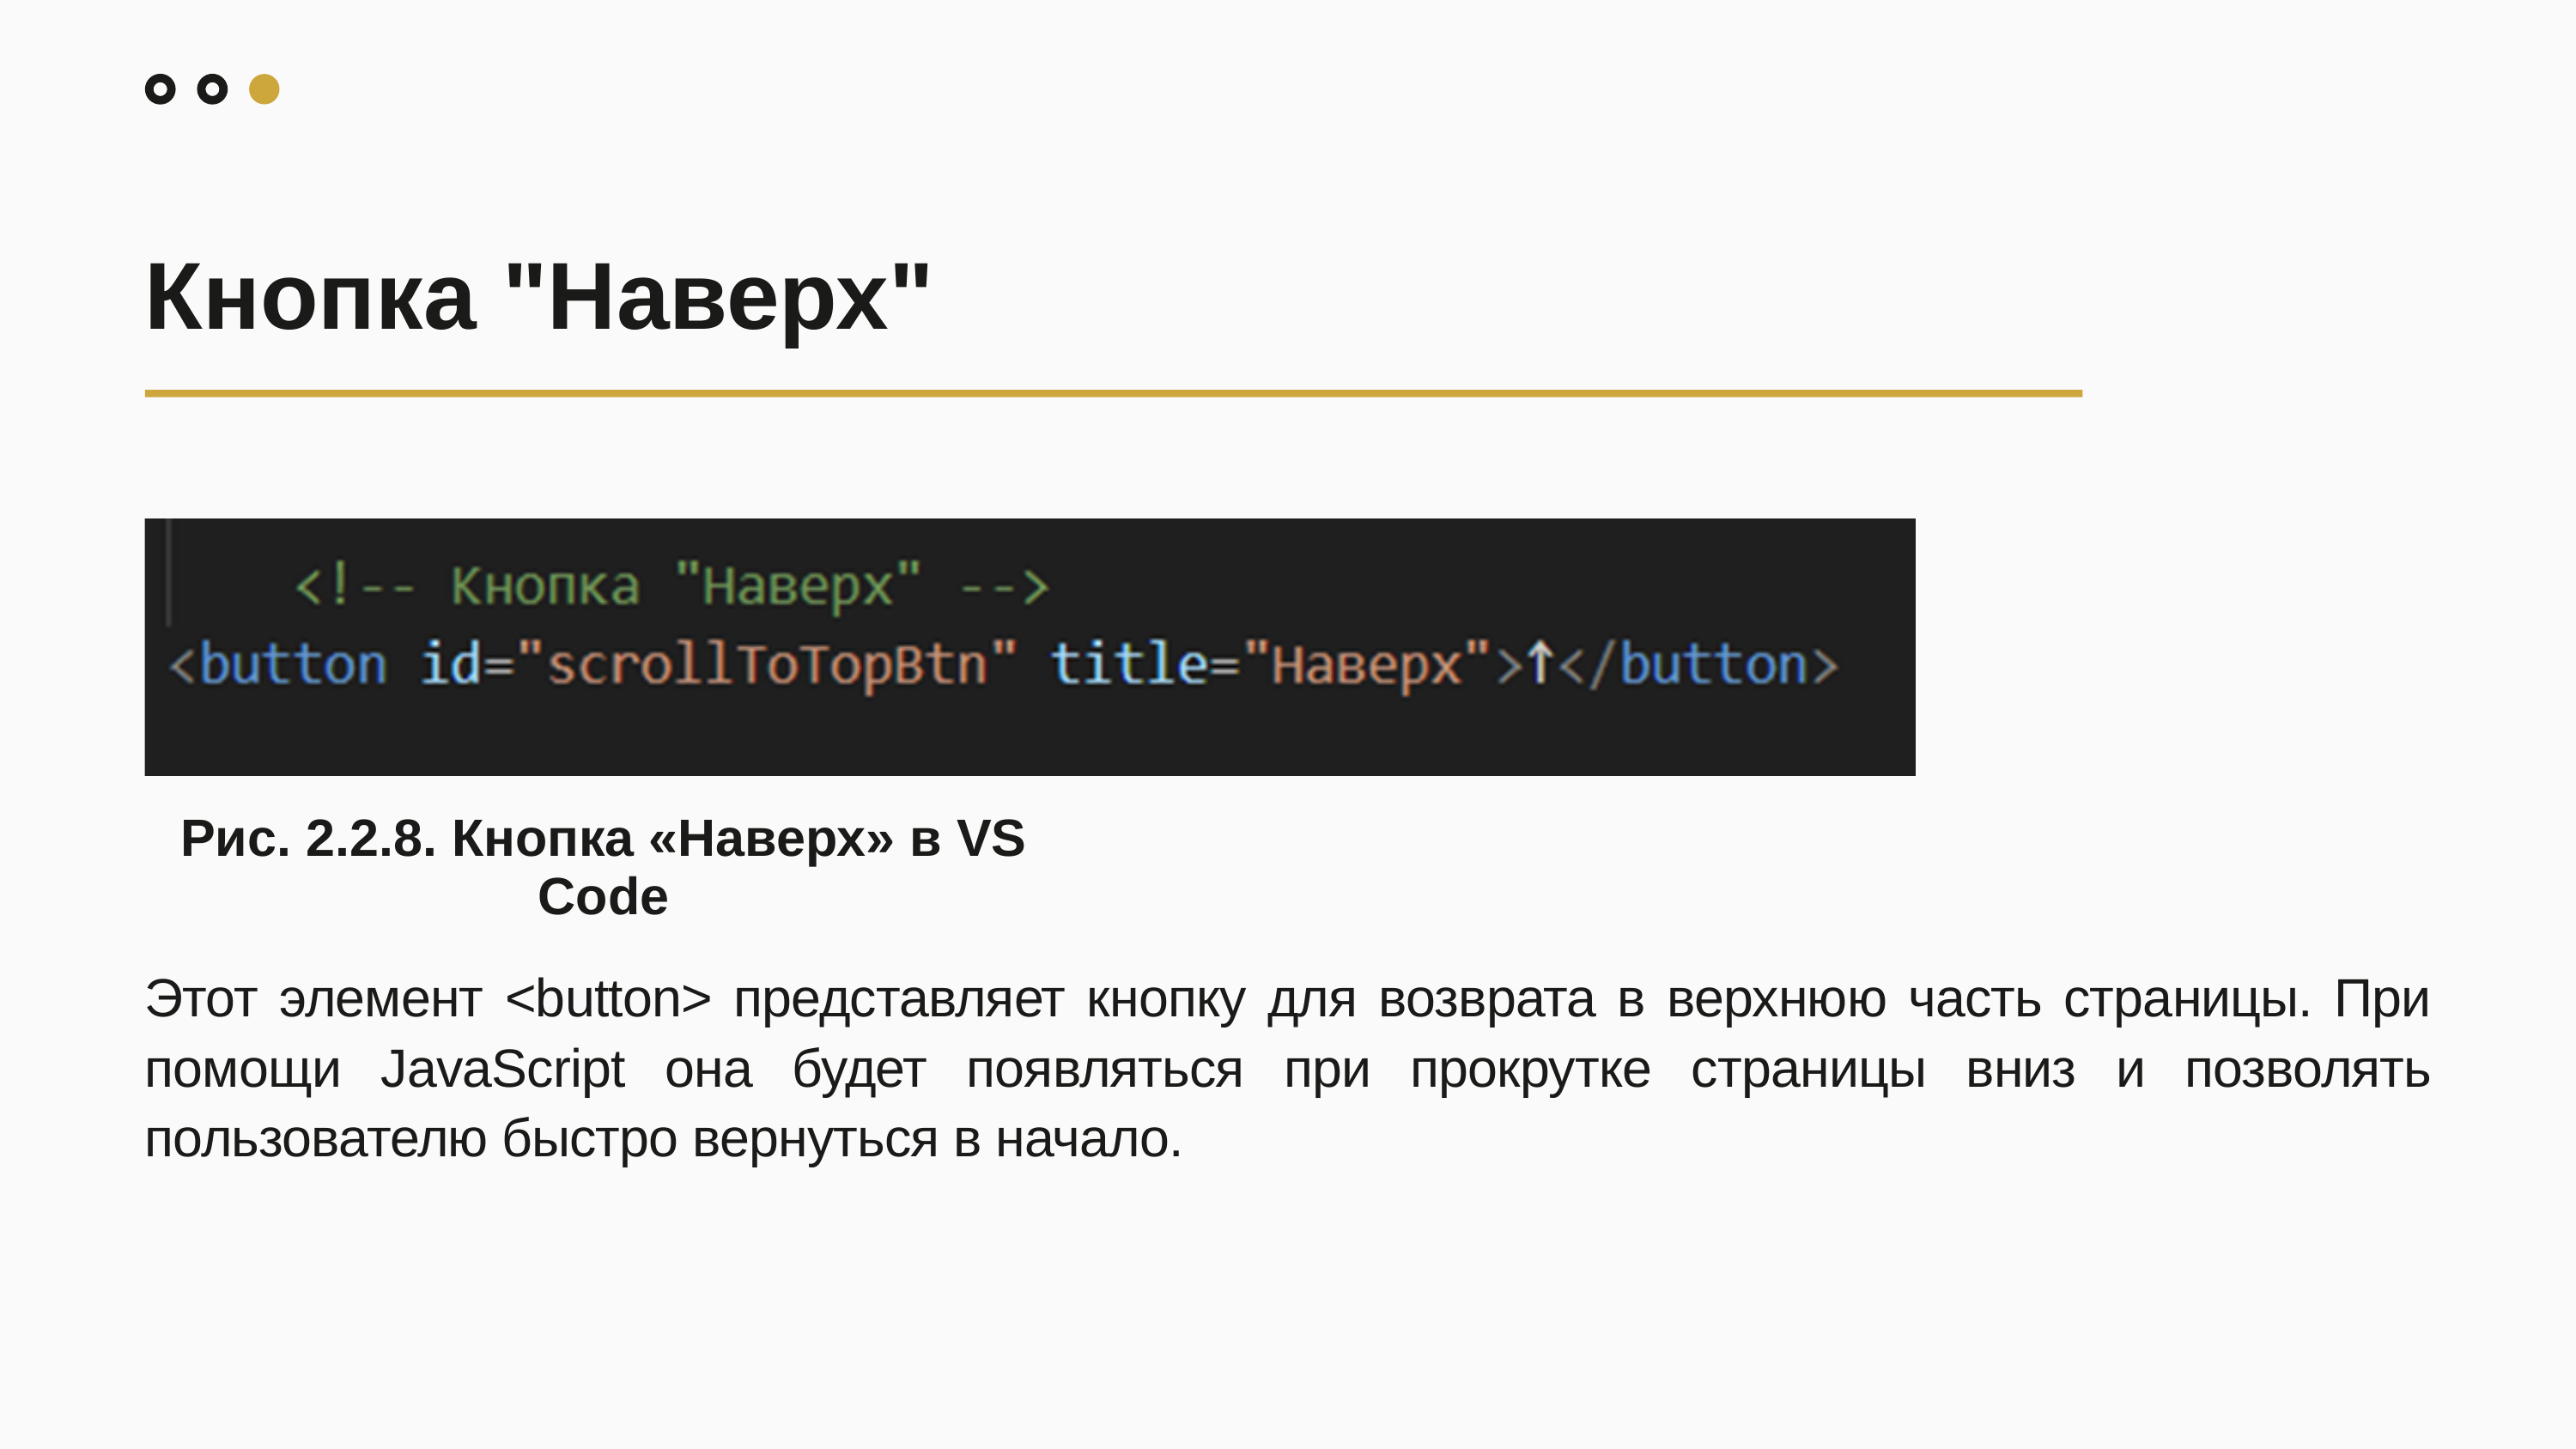

Кнопка "Наверх"

Рис. 2.2.8. Кнопка «Наверх» в VS Code
Этот элемент <button> представляет кнопку для возврата в верхнюю часть страницы. При помощи JavaScript она будет появляться при прокрутке страницы вниз и позволять пользователю быстро вернуться в начало.